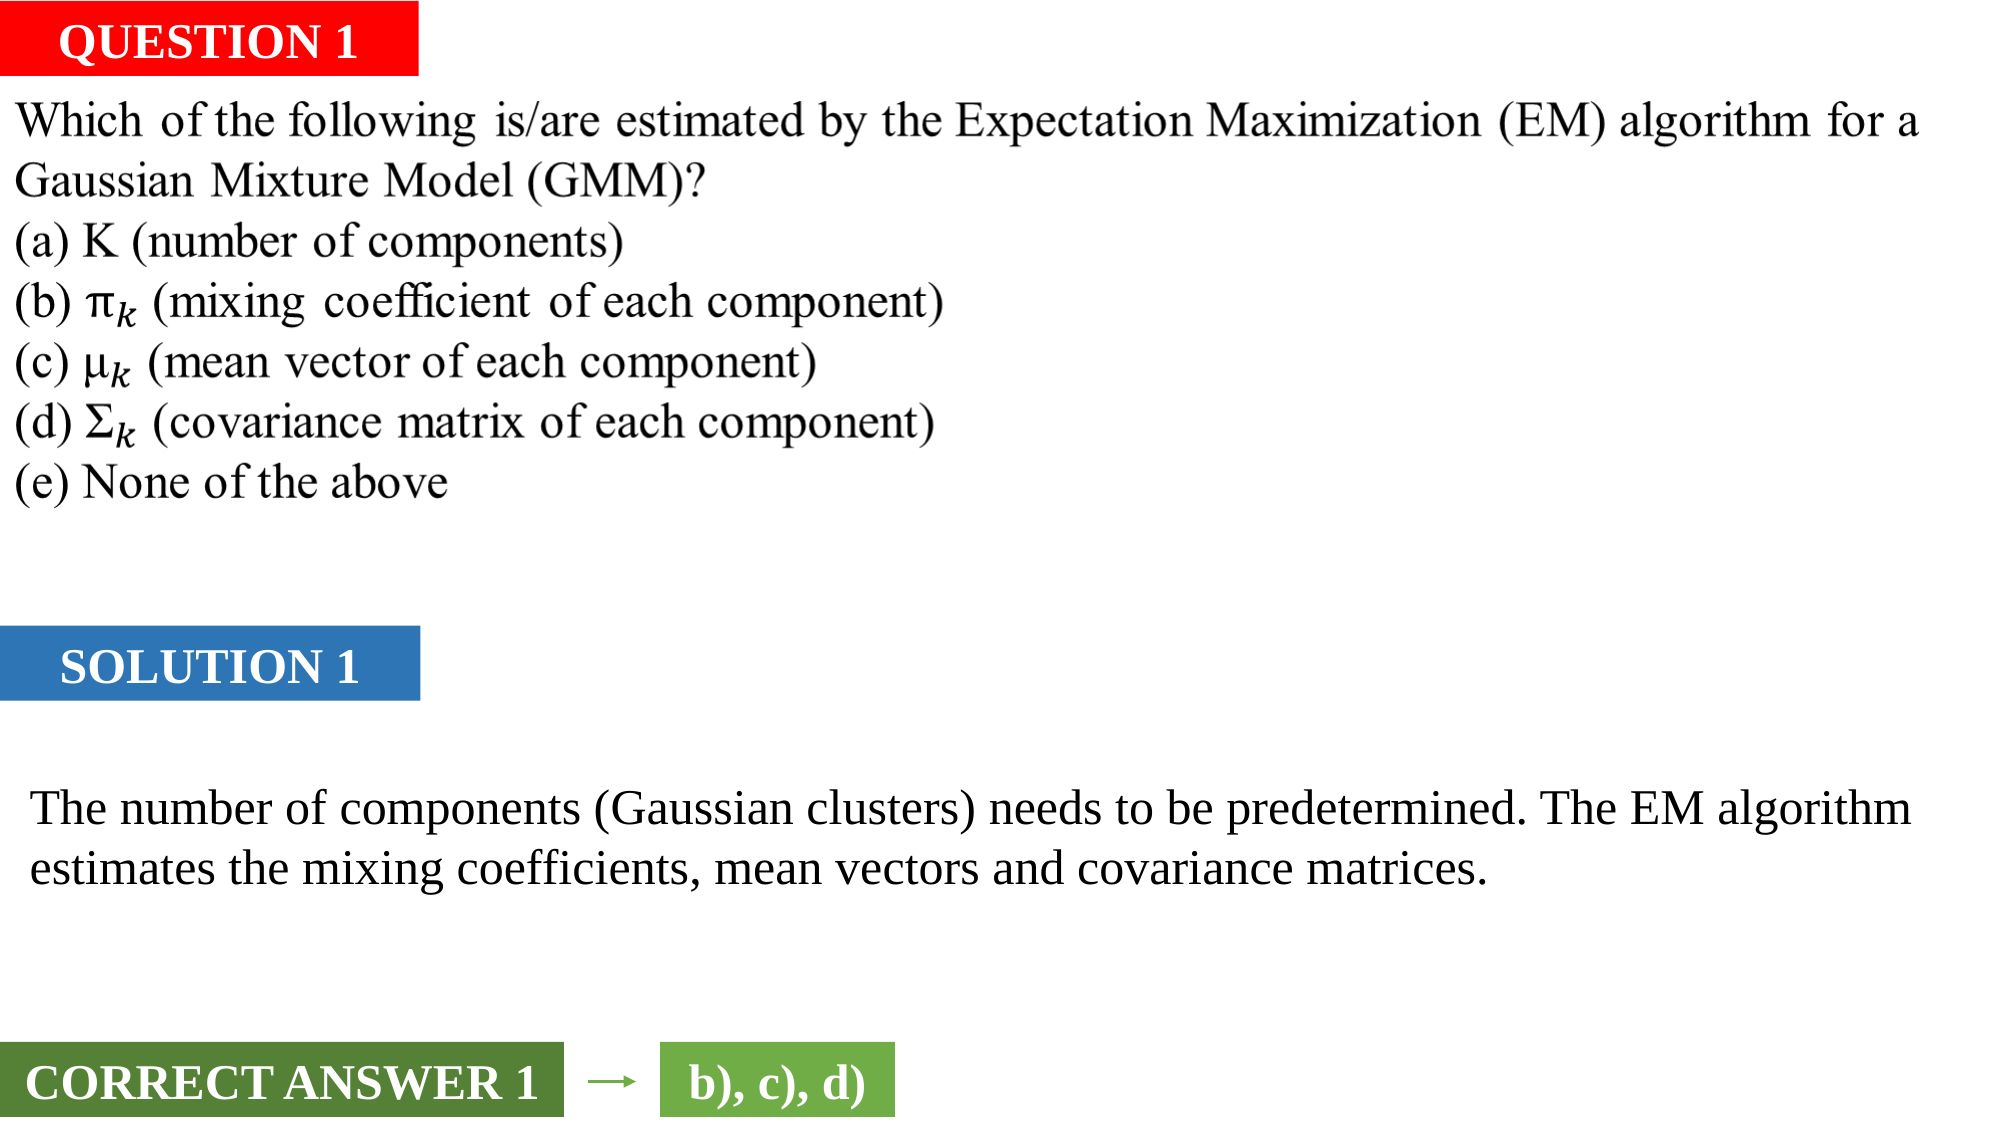

QUESTION 1

SOLUTION 1
The number of components (Gaussian clusters) needs to be predetermined. The EM algorithm estimates the mixing coefficients, mean vectors and covariance matrices.
b), c), d)
CORRECT ANSWER 1